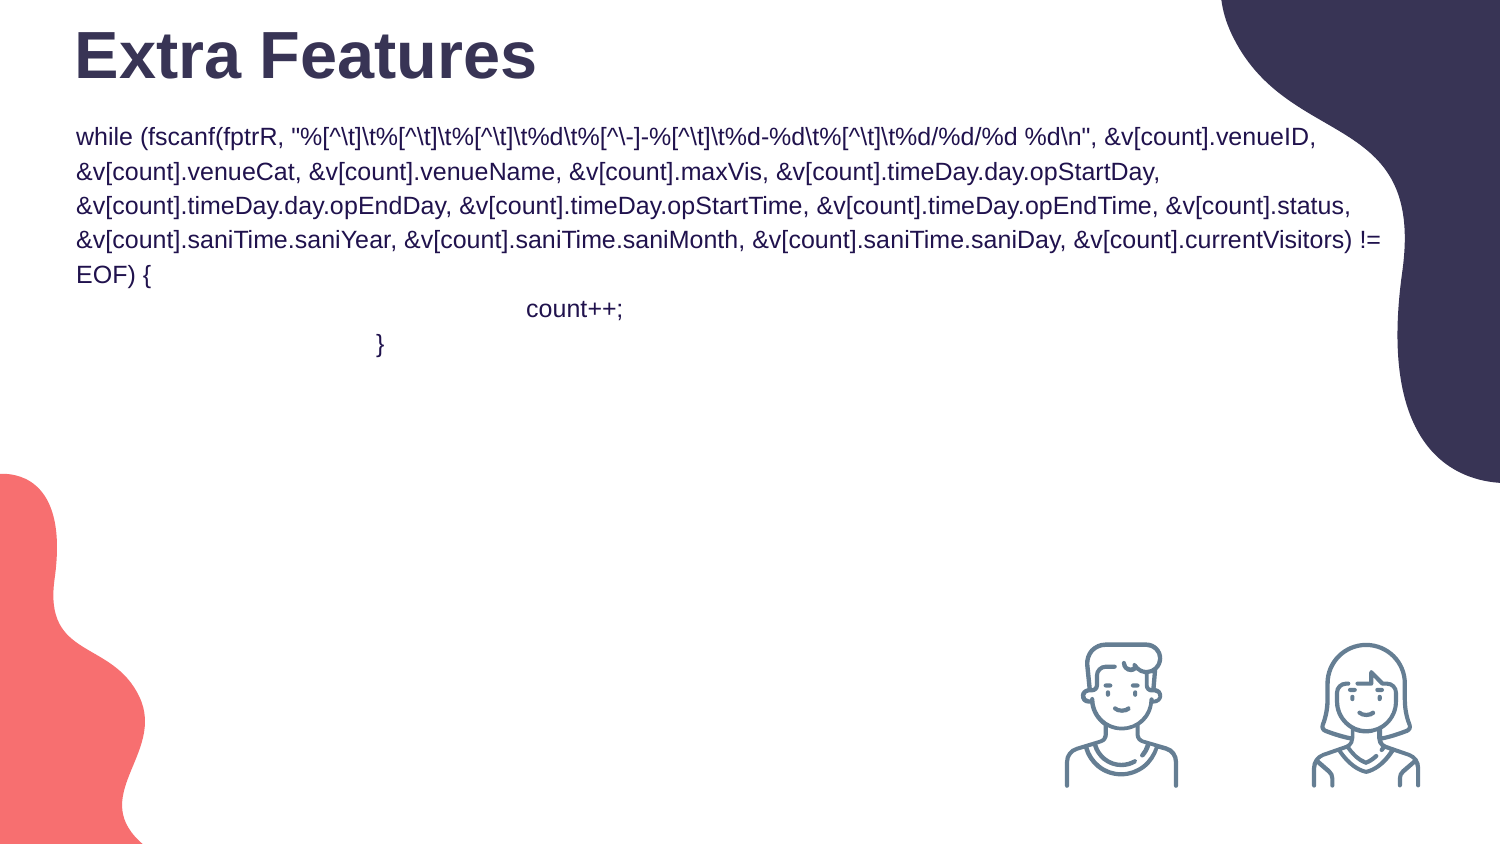

Extra Features
while (fscanf(fptrR, "%[^\t]\t%[^\t]\t%[^\t]\t%d\t%[^\-]-%[^\t]\t%d-%d\t%[^\t]\t%d/%d/%d %d\n", &v[count].venueID, &v[count].venueCat, &v[count].venueName, &v[count].maxVis, &v[count].timeDay.day.opStartDay, &v[count].timeDay.day.opEndDay, &v[count].timeDay.opStartTime, &v[count].timeDay.opEndTime, &v[count].status, &v[count].saniTime.saniYear, &v[count].saniTime.saniMonth, &v[count].saniTime.saniDay, &v[count].currentVisitors) != EOF) {
			count++;
		}